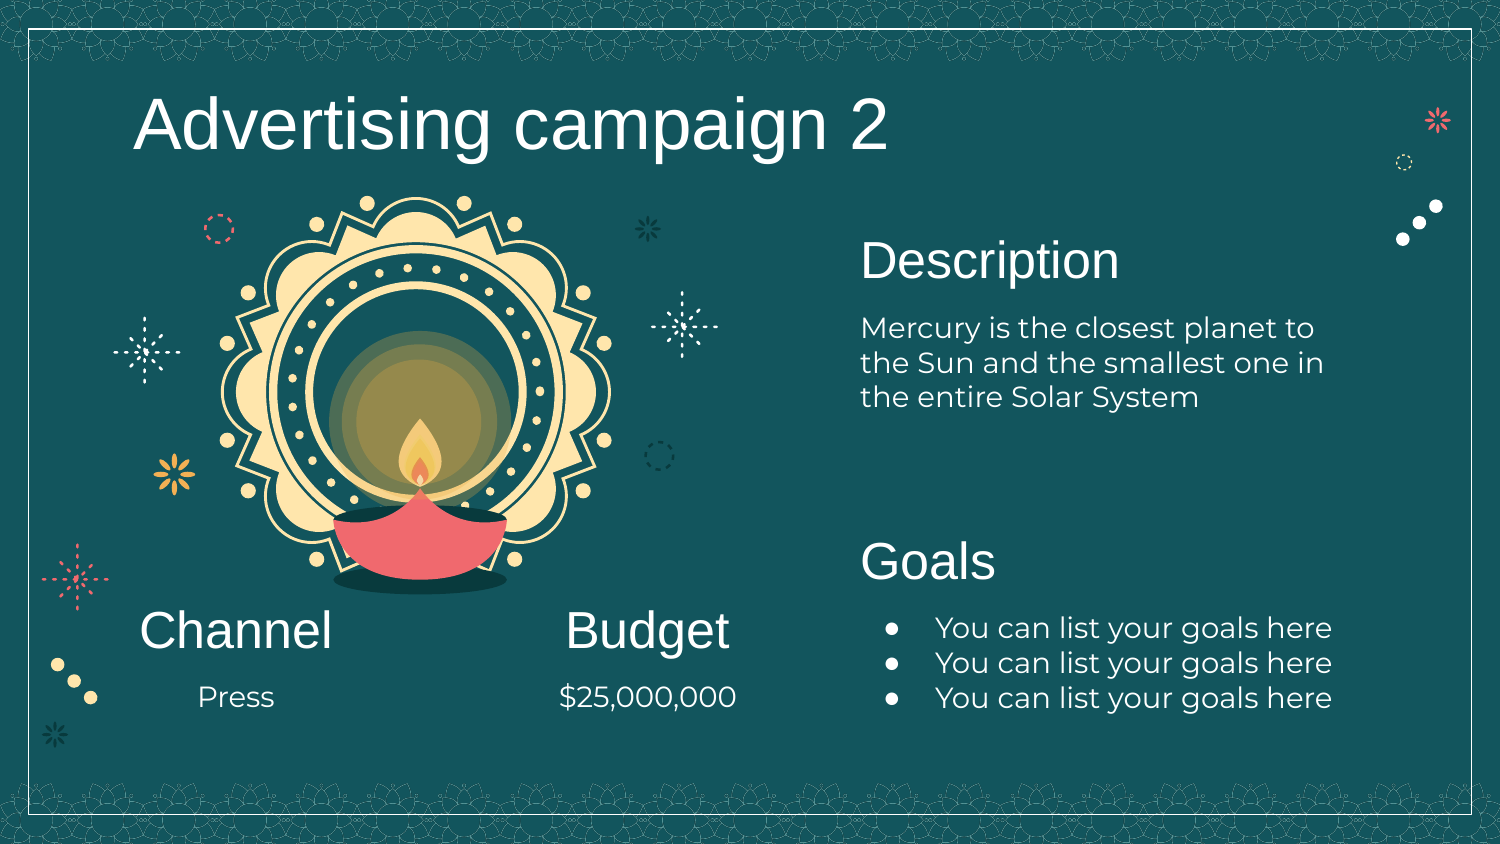

# Advertising campaign 2

Description

Mercury is the closest planet to the Sun and the smallest one in the entire Solar System

Goals
You can list your goals here
You can list your goals here
You can list your goals here
Channel
Budget
Press
$25,000,000